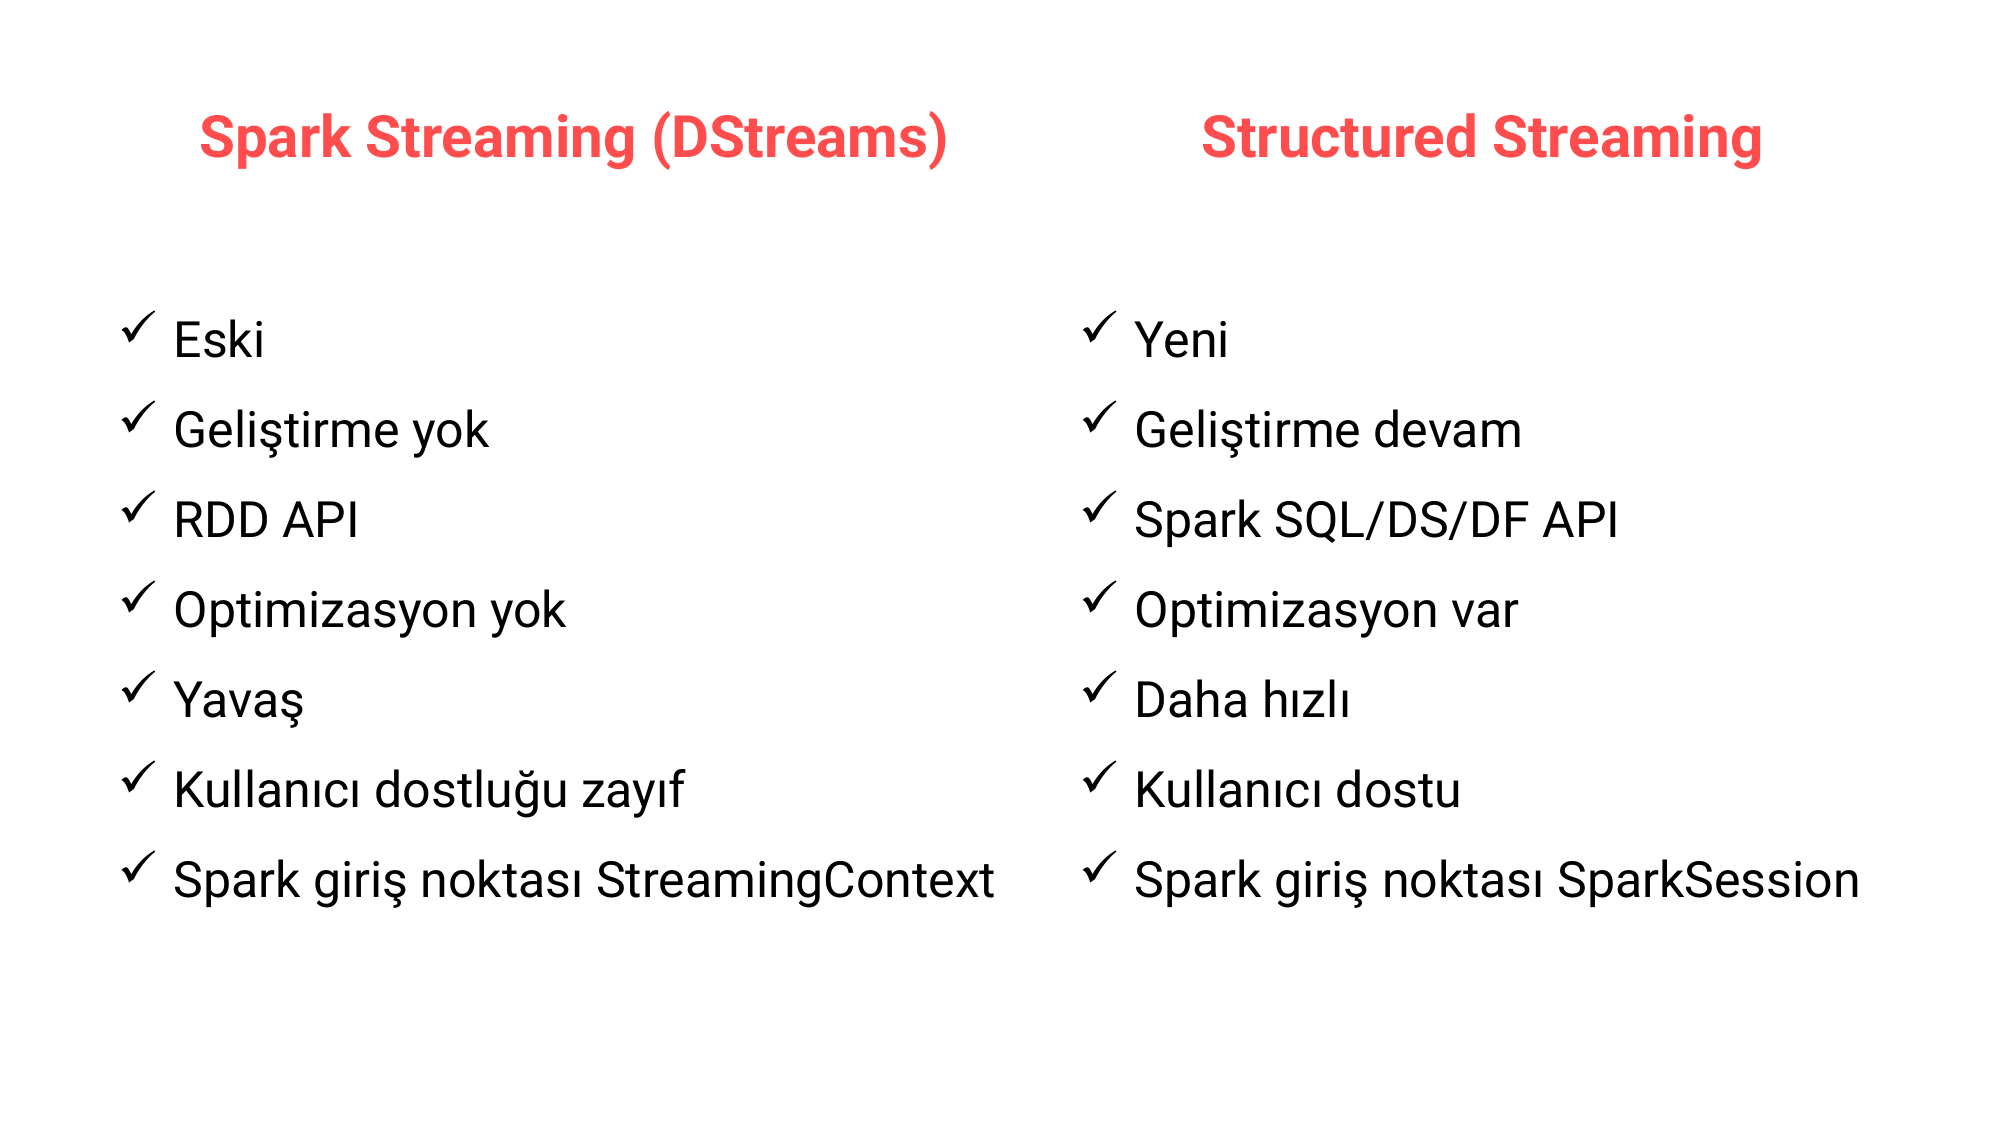

Structured Streaming
Spark Streaming (DStreams)
Eski
Geliştirme yok
RDD API
Optimizasyon yok
Yavaş
Kullanıcı dostluğu zayıf
Spark giriş noktası StreamingContext
Yeni
Geliştirme devam
Spark SQL/DS/DF API
Optimizasyon var
Daha hızlı
Kullanıcı dostu
Spark giriş noktası SparkSession